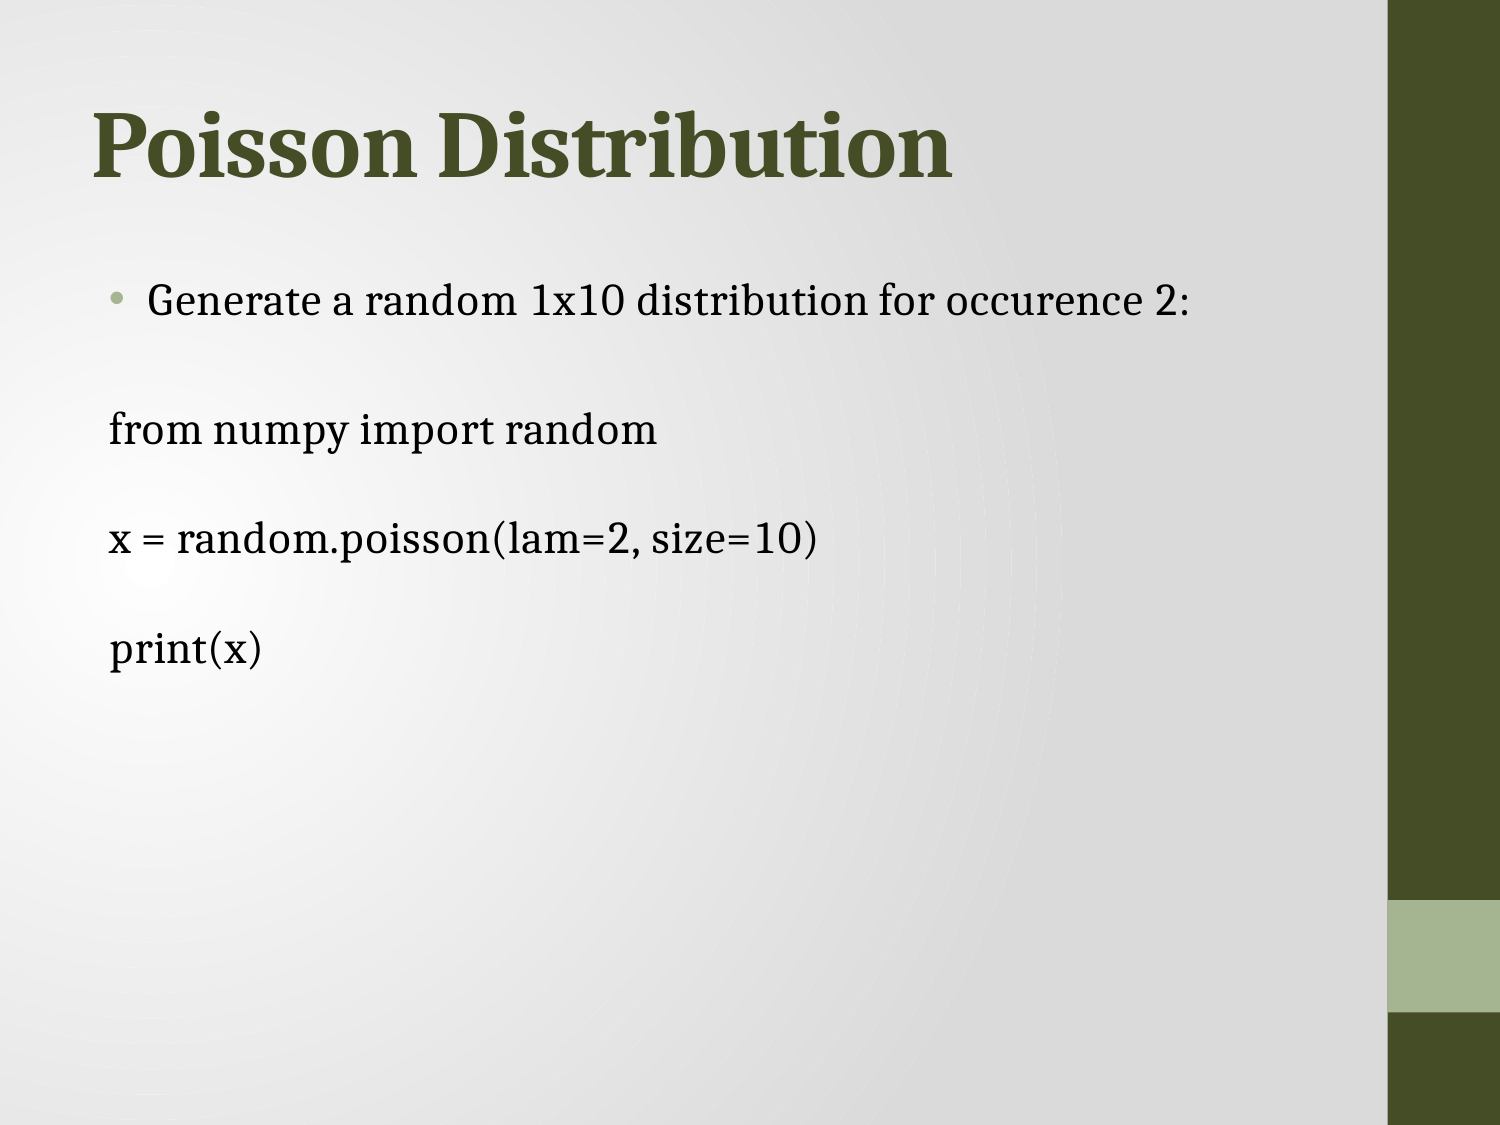

# Poisson Distribution
Generate a random 1x10 distribution for occurence 2:

from numpy import random
x = random.poisson(lam=2, size=10)
print(x)